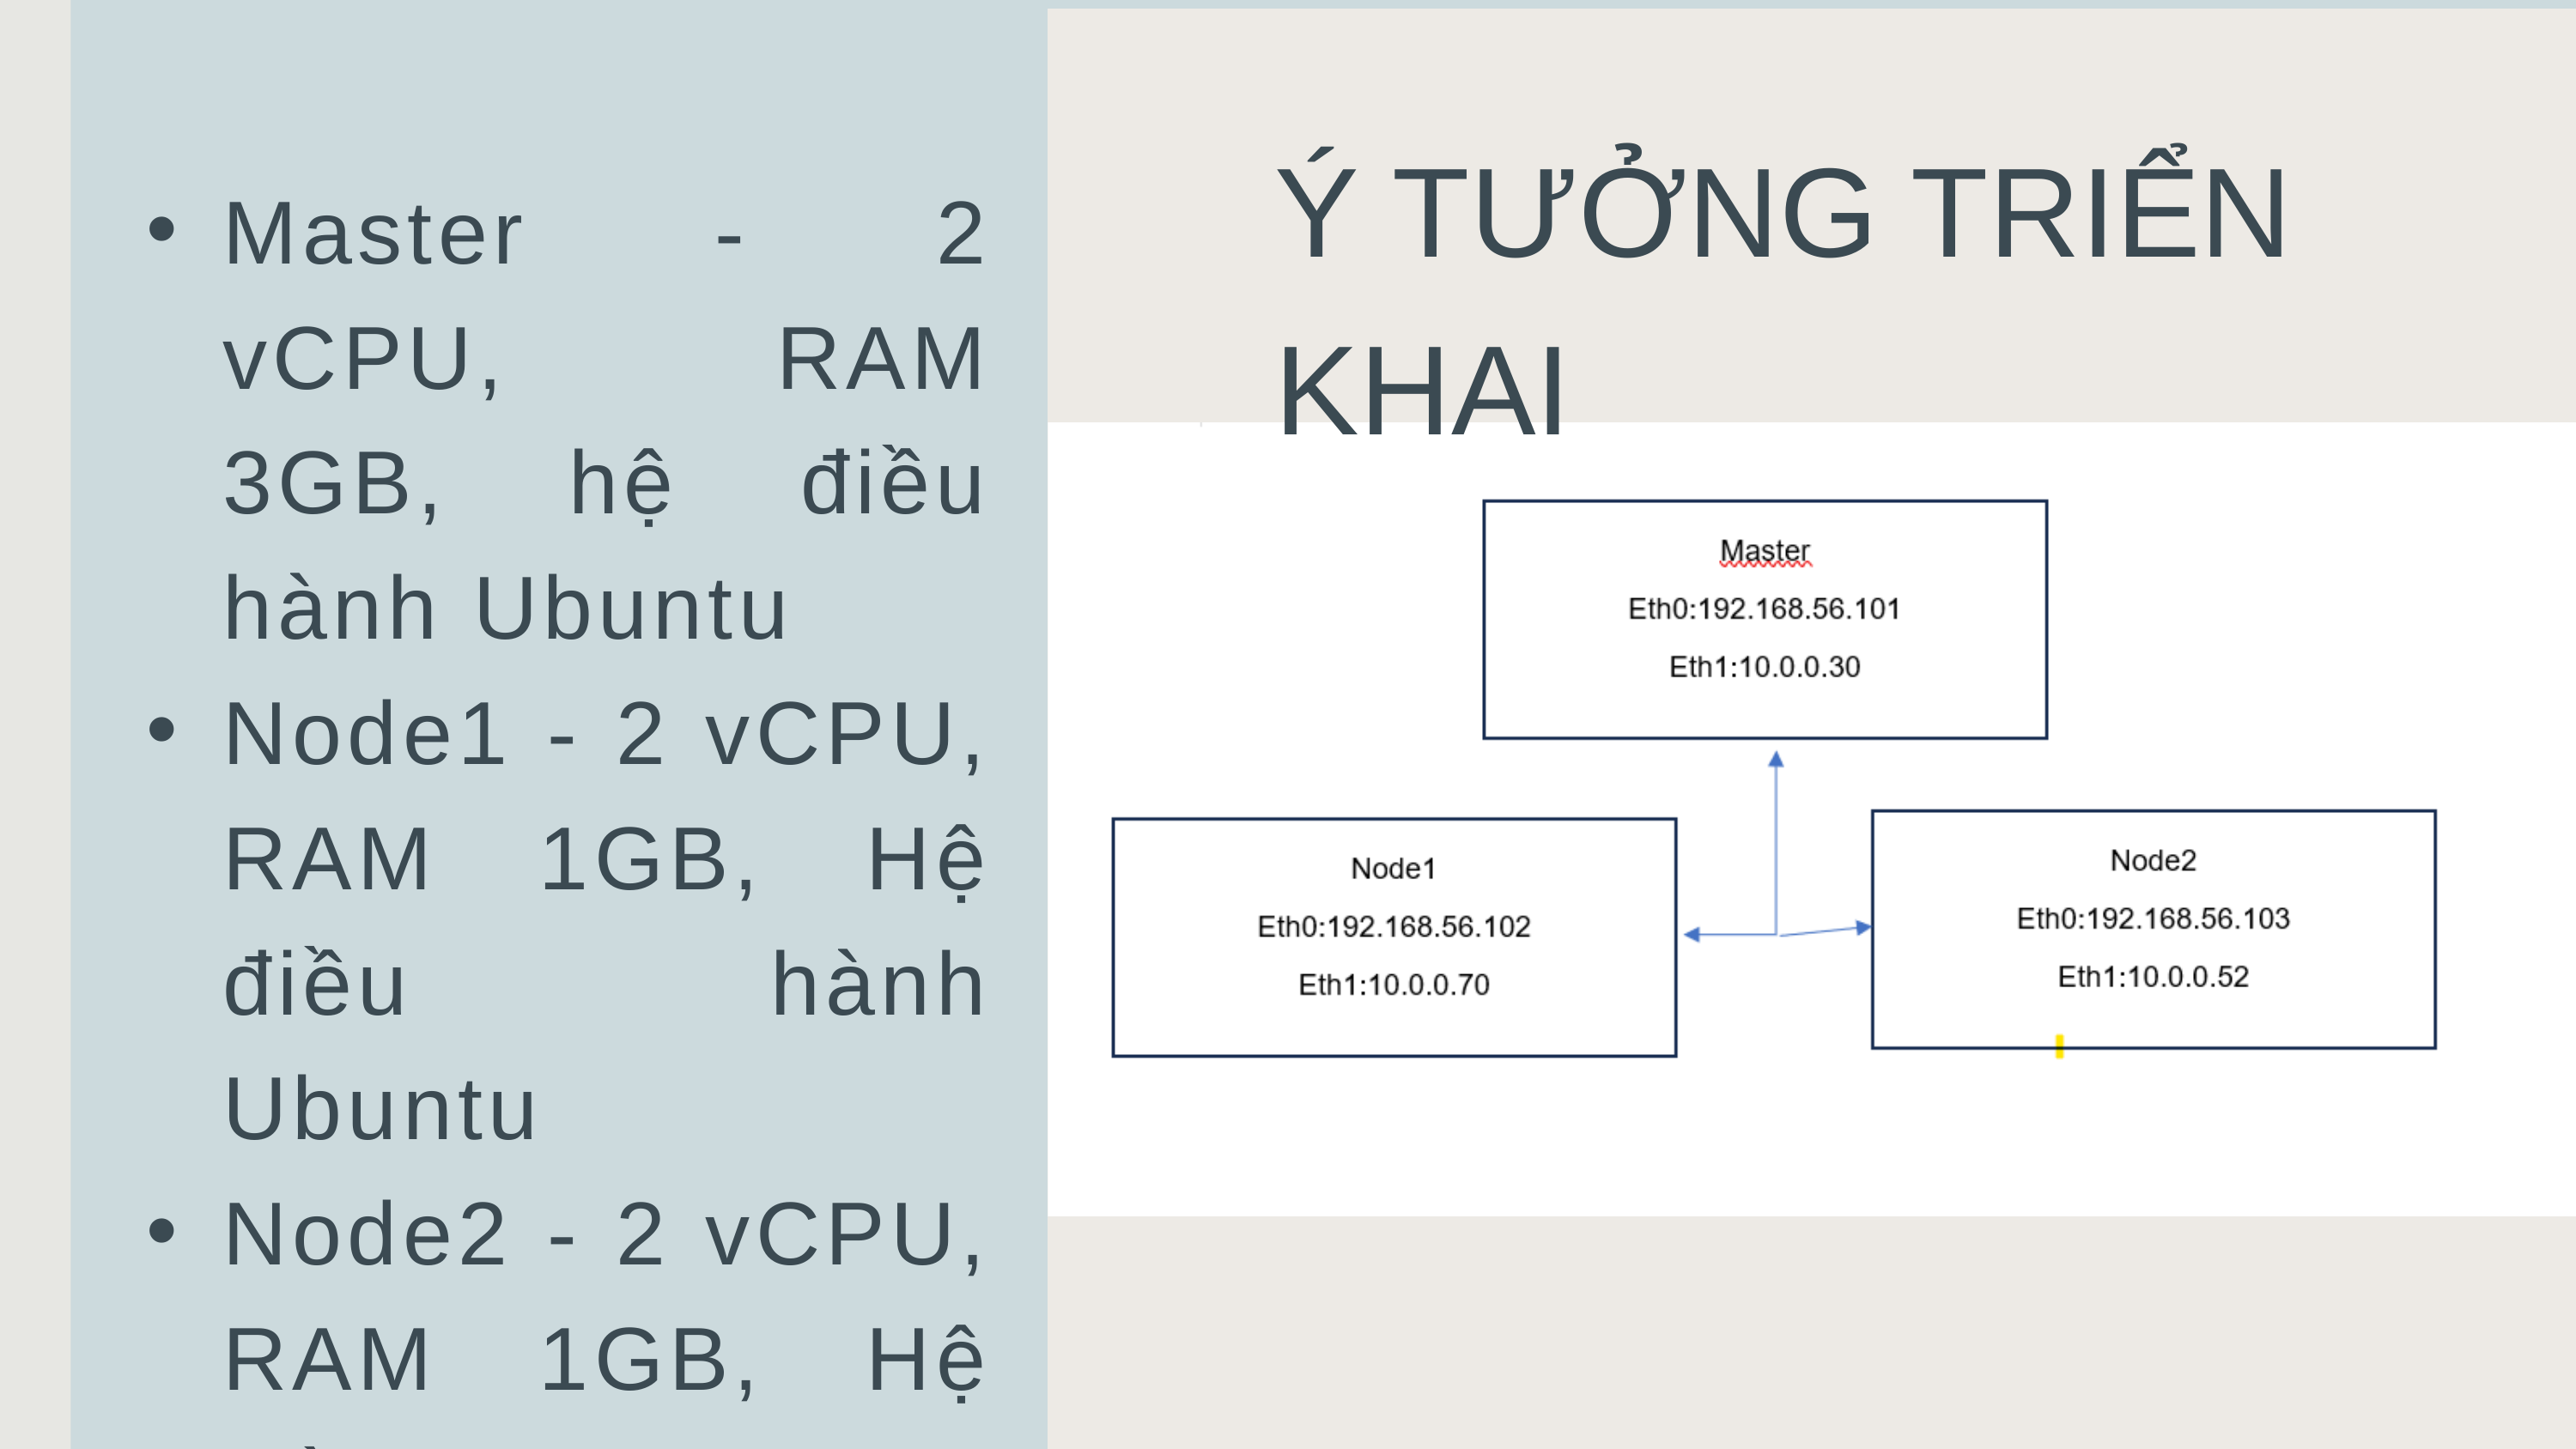

Ý TƯỞNG TRIỂN KHAI
Master - 2 vCPU, RAM 3GB, hệ điều hành Ubuntu
Node1 - 2 vCPU, RAM 1GB, Hệ điều hành Ubuntu
Node2 - 2 vCPU, RAM 1GB, Hệ điều hành Ubuntu